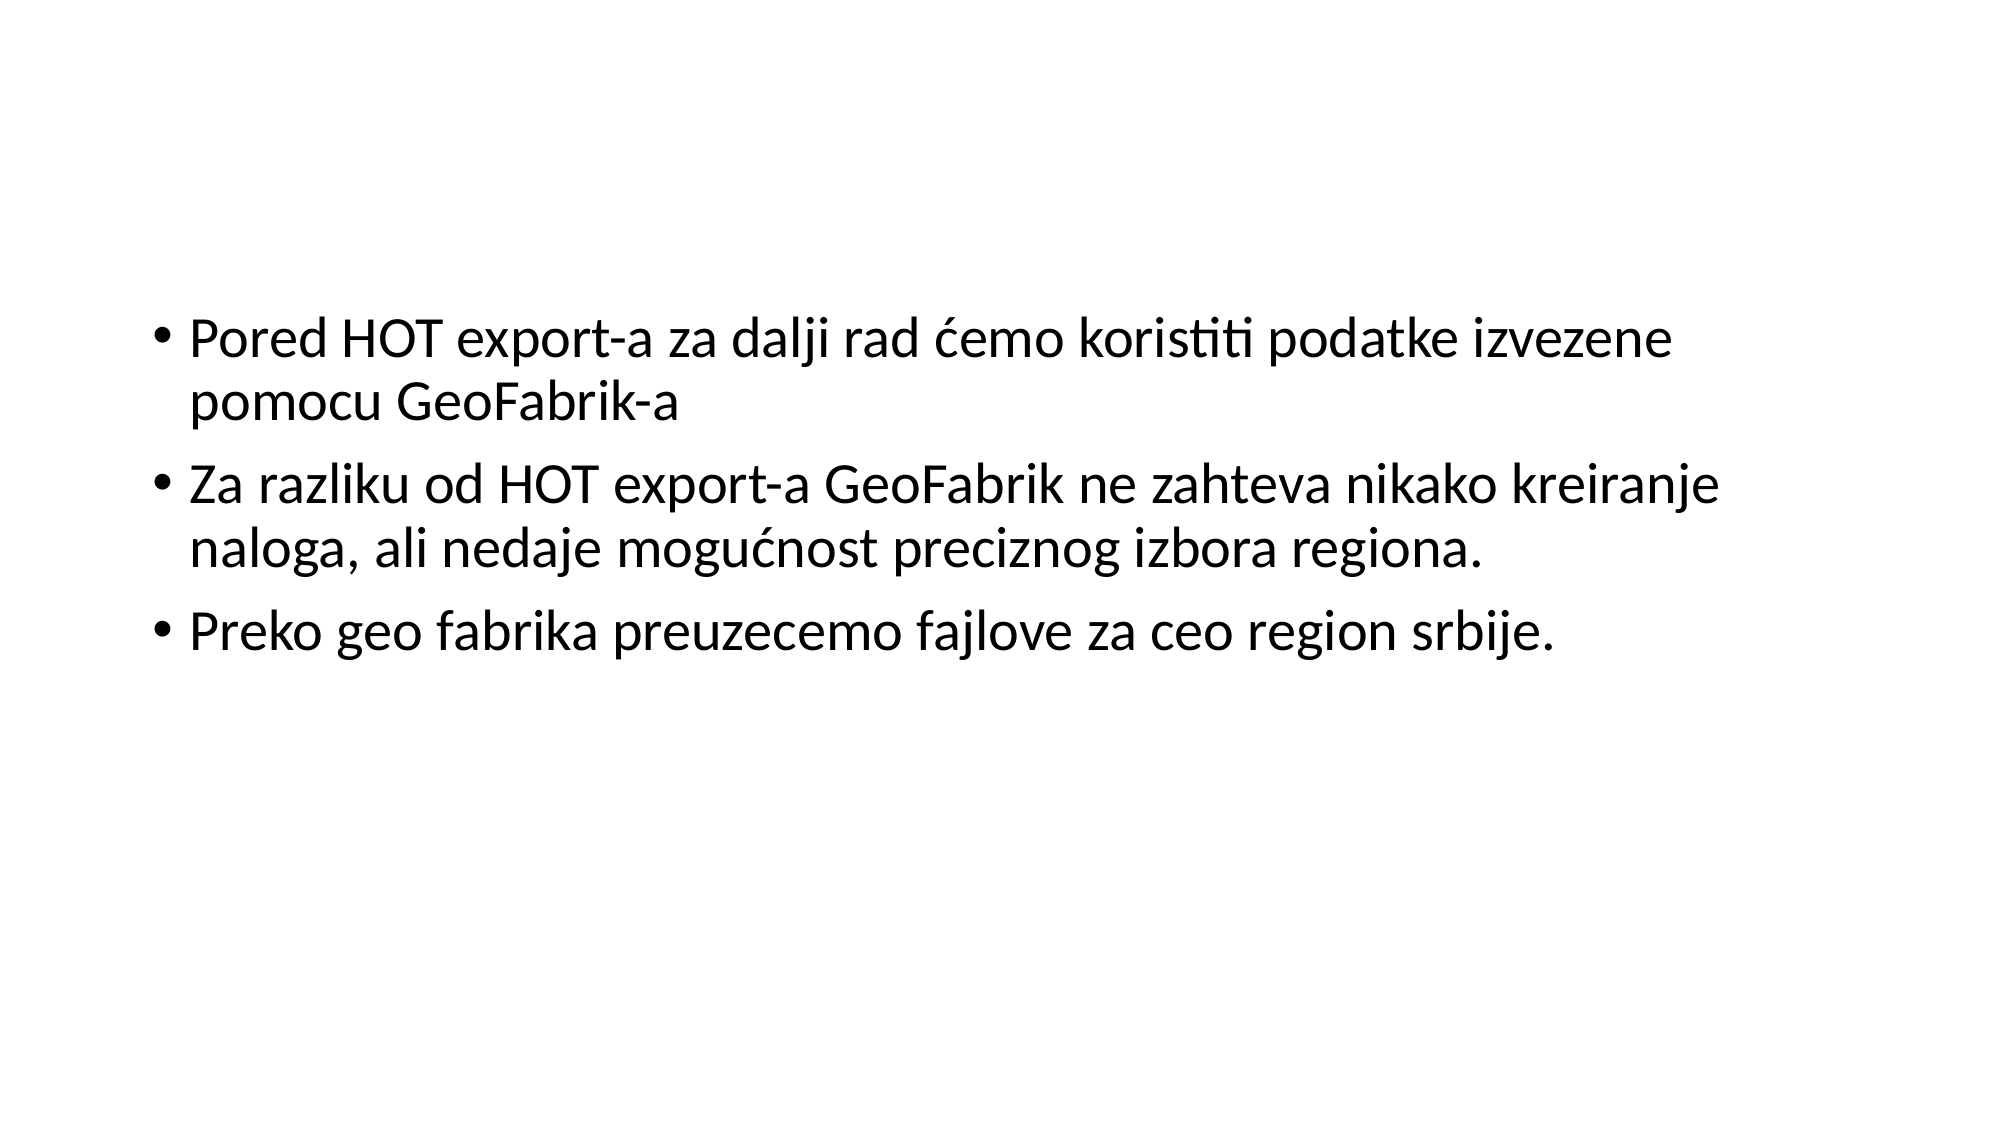

#
Pored HOT export-a za dalji rad ćemo koristiti podatke izvezene pomocu GeoFabrik-a
Za razliku od HOT export-a GeoFabrik ne zahteva nikako kreiranje naloga, ali nedaje mogućnost preciznog izbora regiona.
Preko geo fabrika preuzecemo fajlove za ceo region srbije.